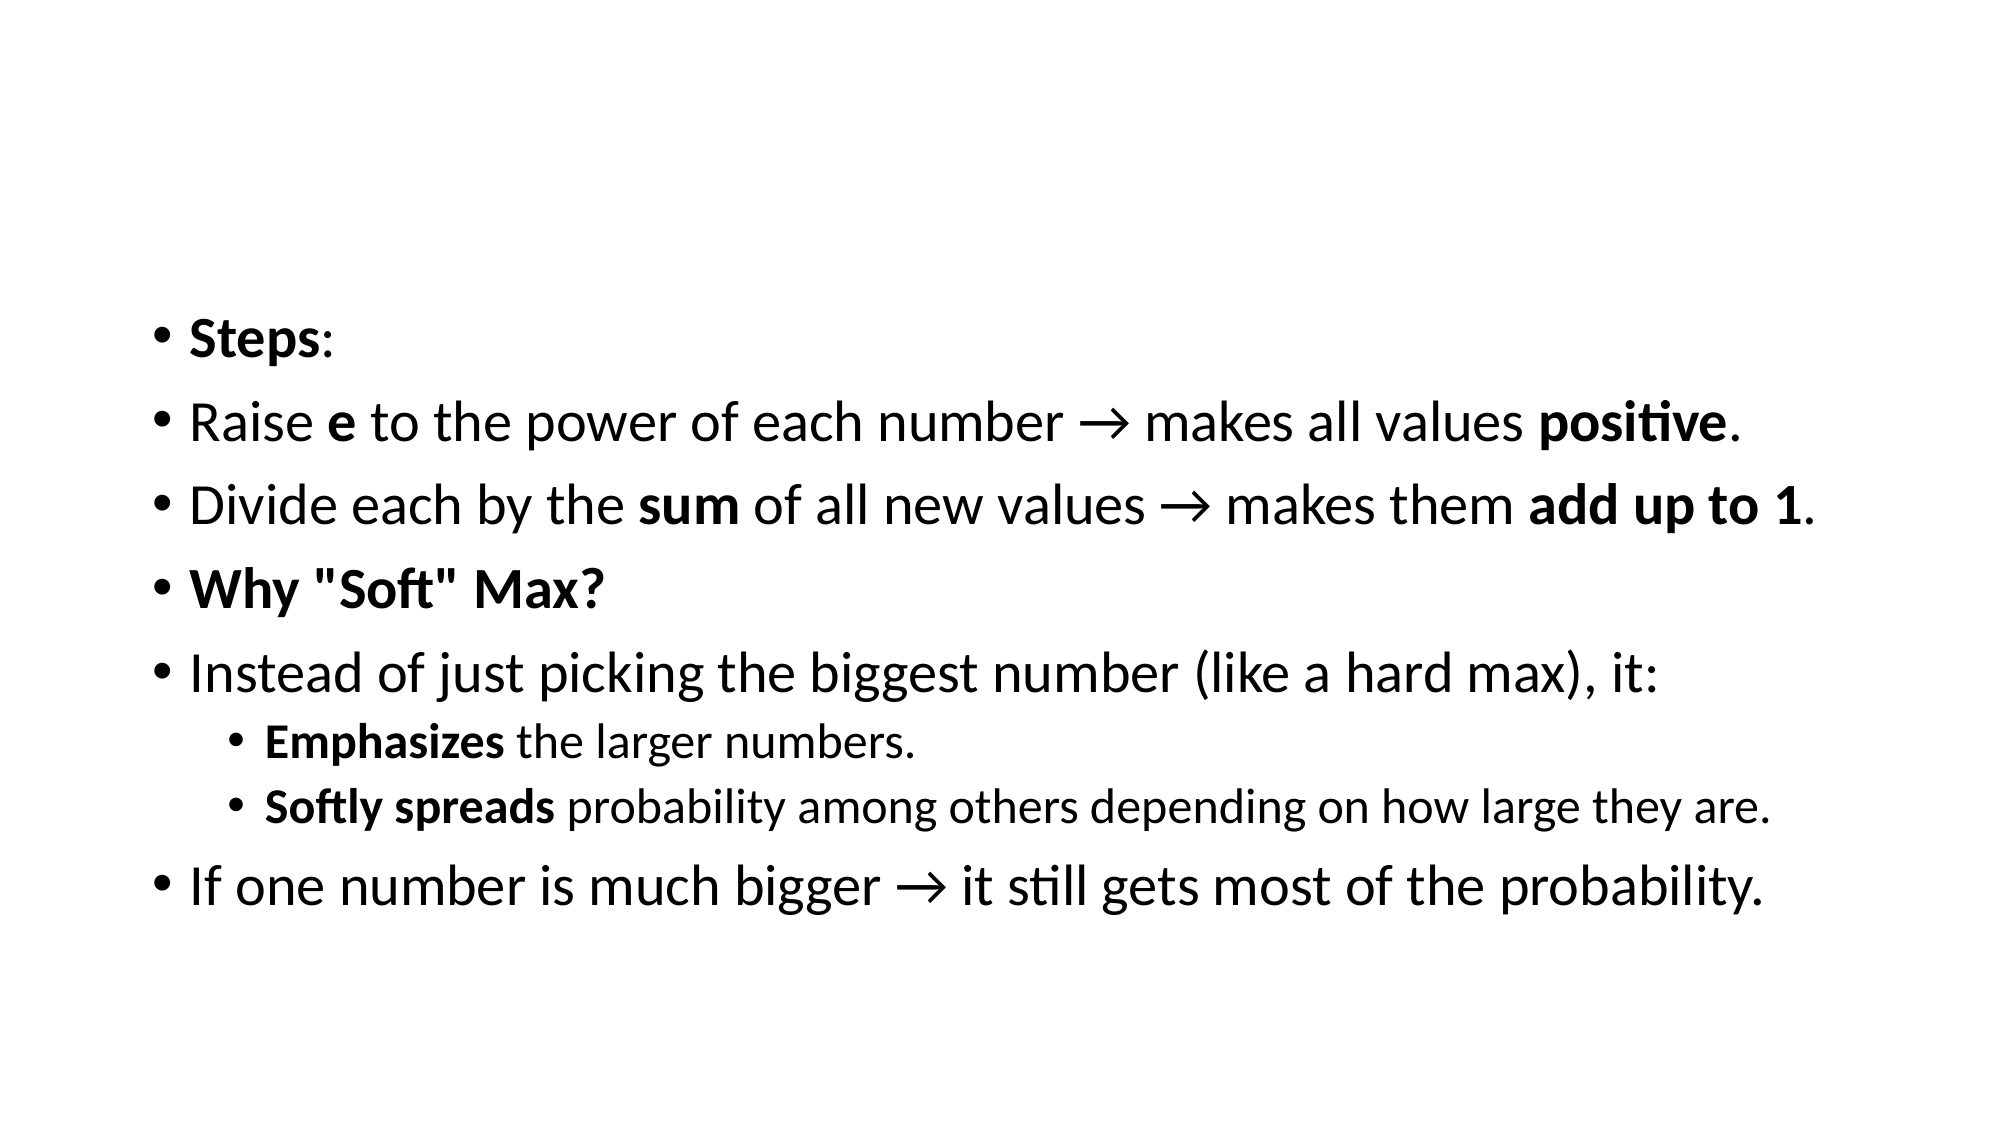

#
Steps:
Raise e to the power of each number → makes all values positive.
Divide each by the sum of all new values → makes them add up to 1.
Why "Soft" Max?
Instead of just picking the biggest number (like a hard max), it:
Emphasizes the larger numbers.
Softly spreads probability among others depending on how large they are.
If one number is much bigger → it still gets most of the probability.